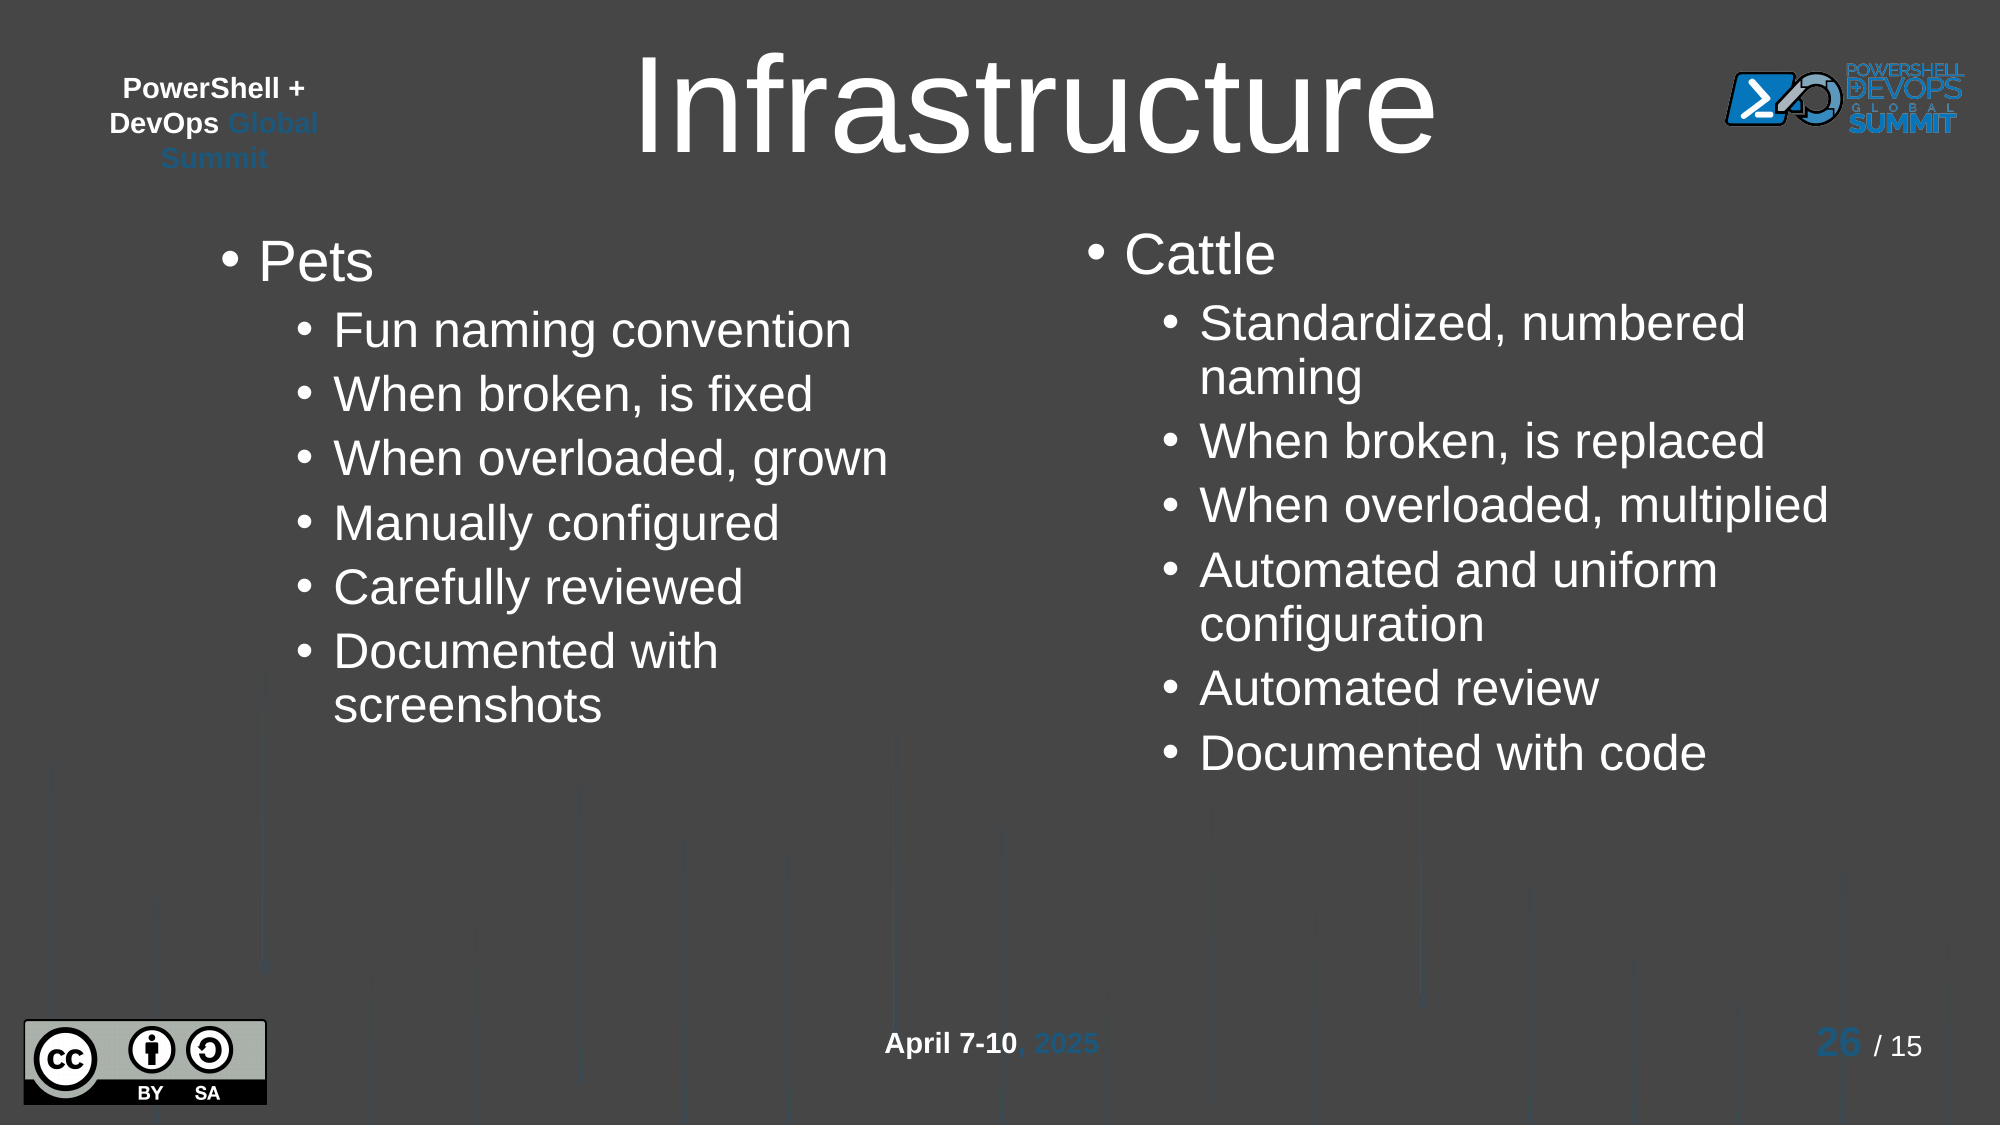

# Infrastructure
Cattle
Standardized, numbered naming
When broken, is replaced
When overloaded, multiplied
Automated and uniform configuration
Automated review
Documented with code
Pets
Fun naming convention
When broken, is fixed
When overloaded, grown
Manually configured
Carefully reviewed
Documented with screenshots